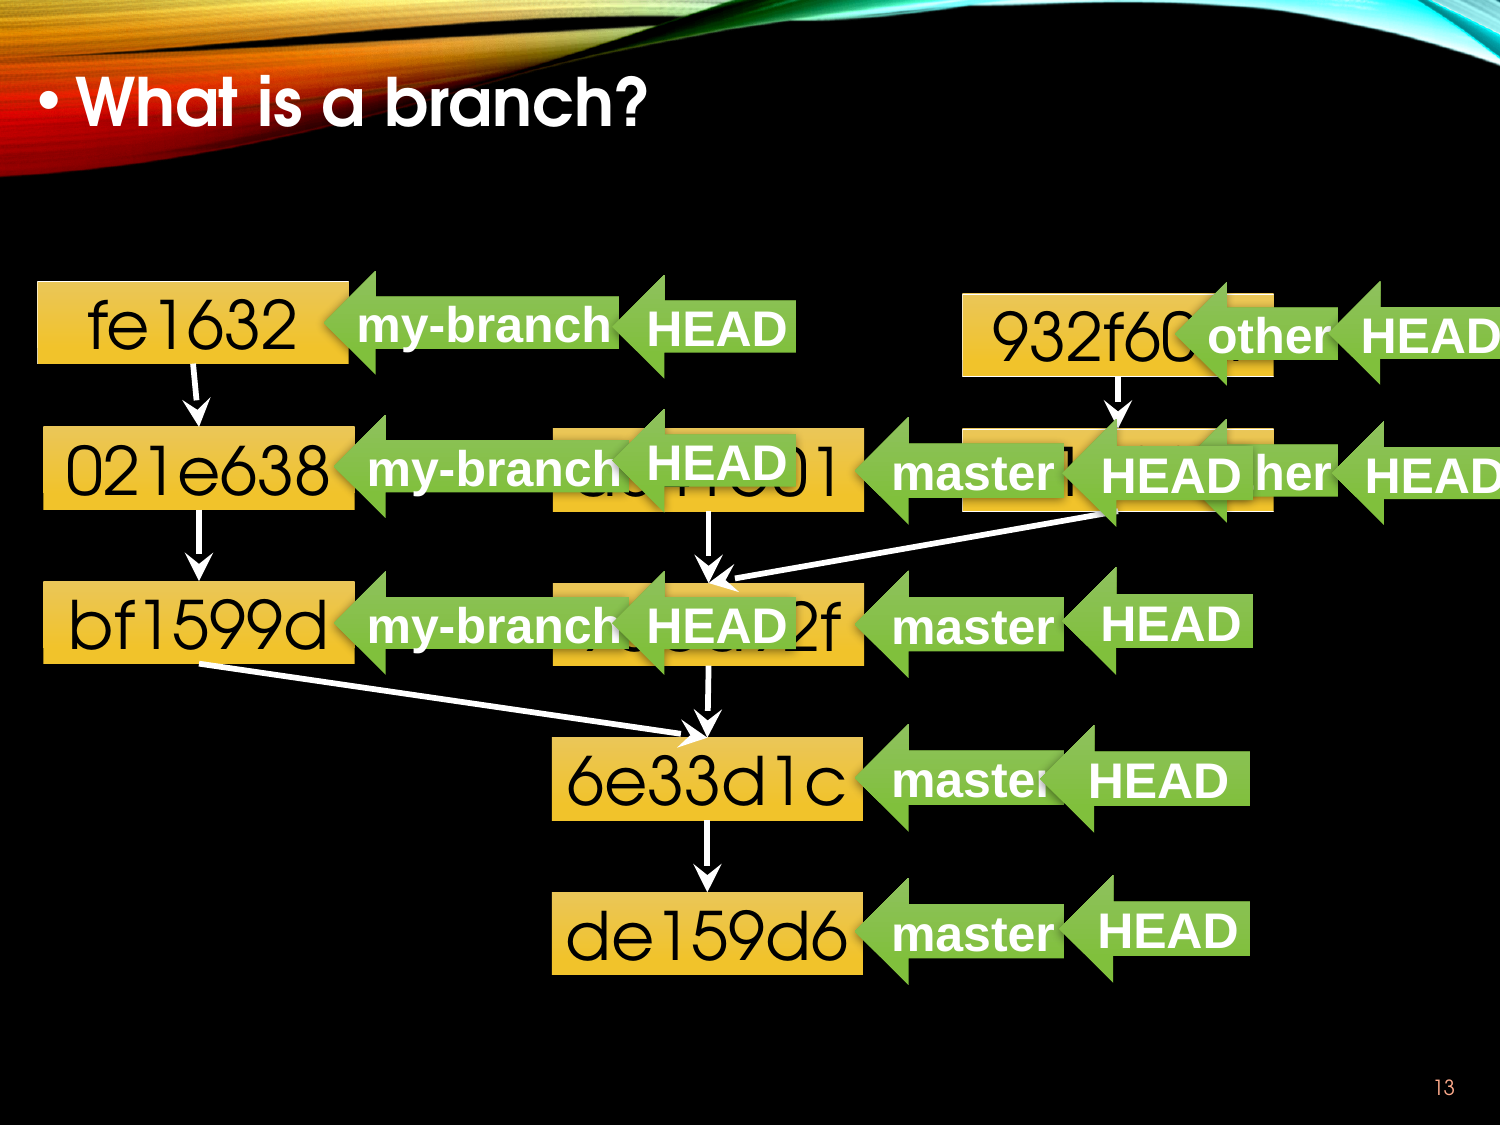

What is a branch?
my-branch
HEAD
fe1632
HEAD
other
932f60a
HEAD
my-branch
master
other
HEAD
HEAD
021e638
a641e01
3f1509d
HEAD
master
my-branch
HEAD
bf1599d
9aca92f
master
HEAD
6e33d1c
HEAD
master
de159d6
13